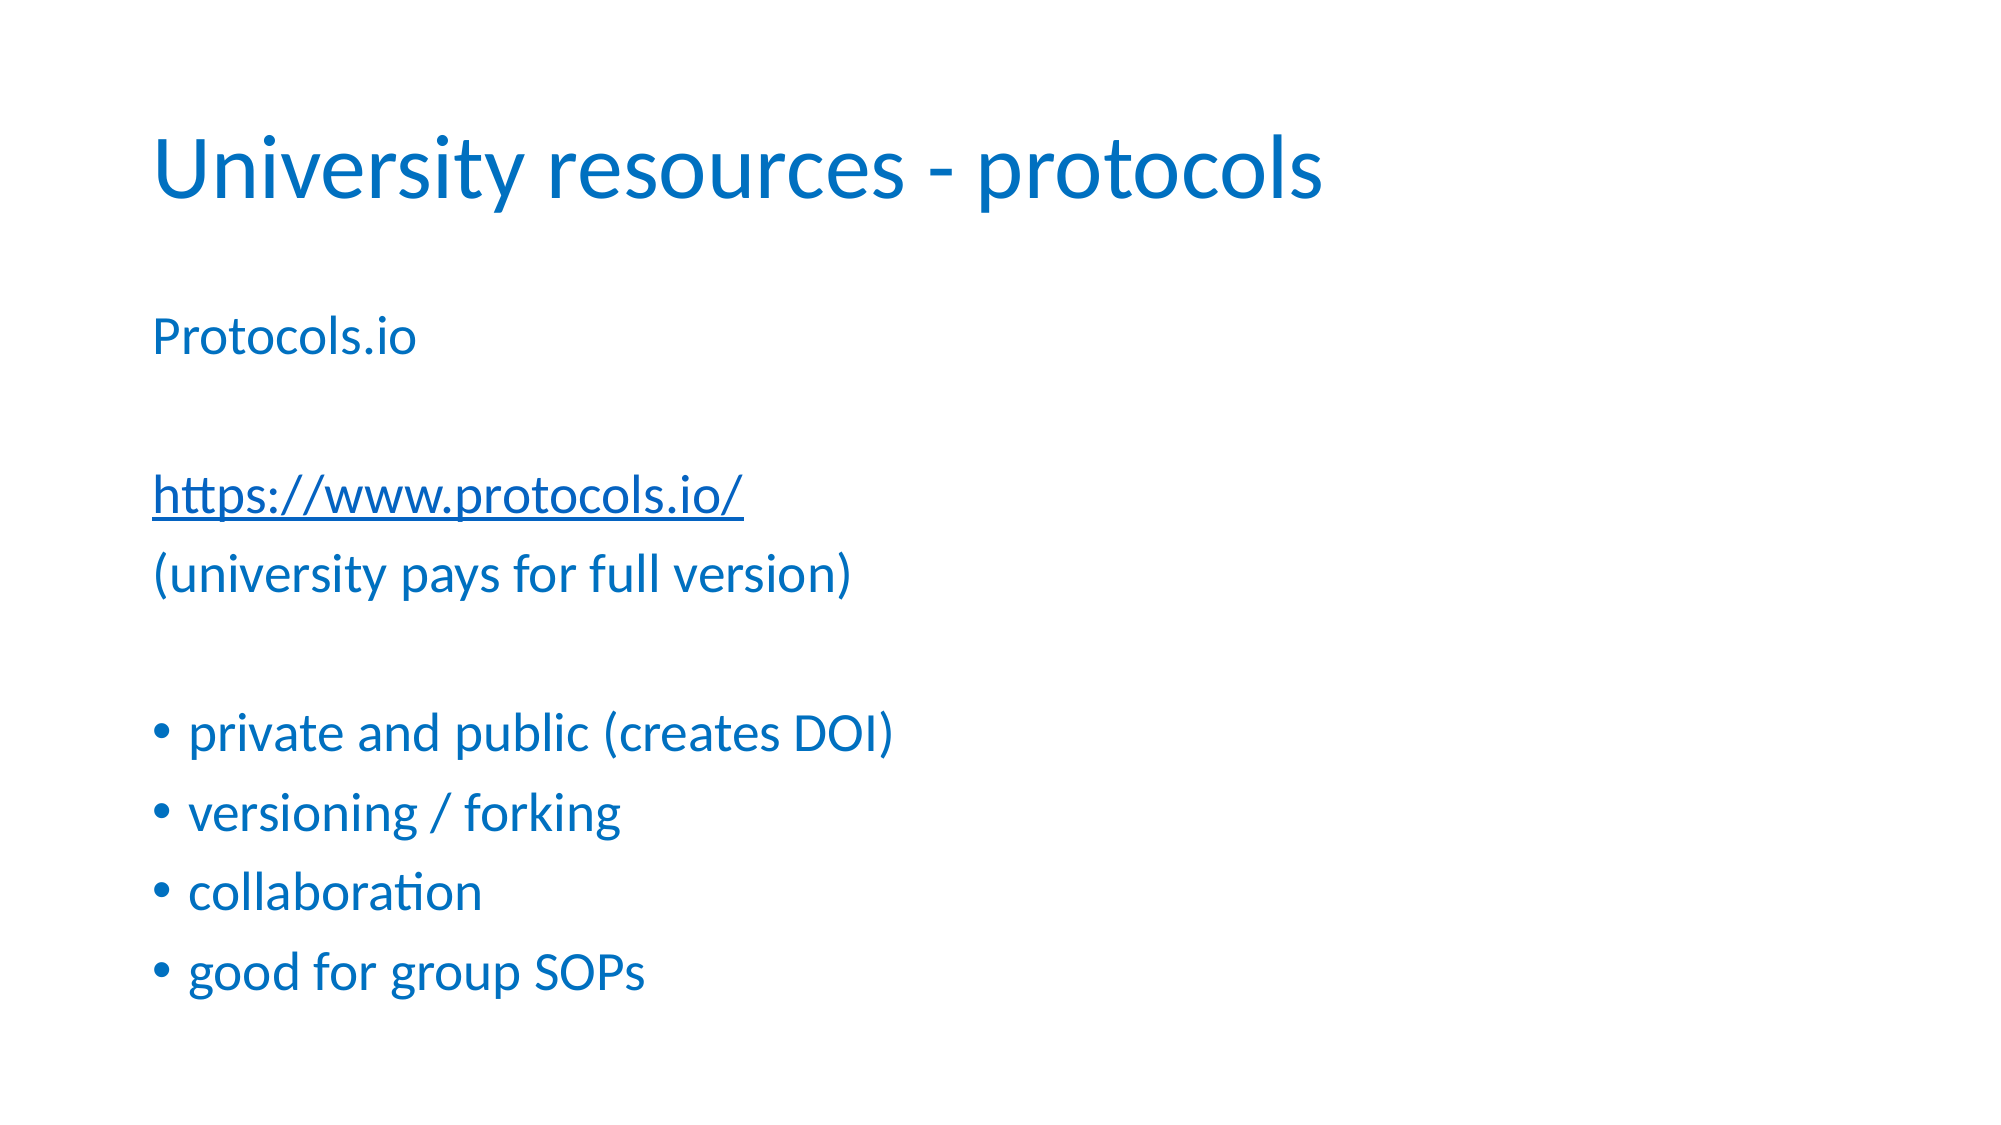

# University resources - protocols
Protocols.io

https://www.protocols.io/
(university pays for full version)

private and public (creates DOI)
versioning / forking
collaboration
good for group SOPs